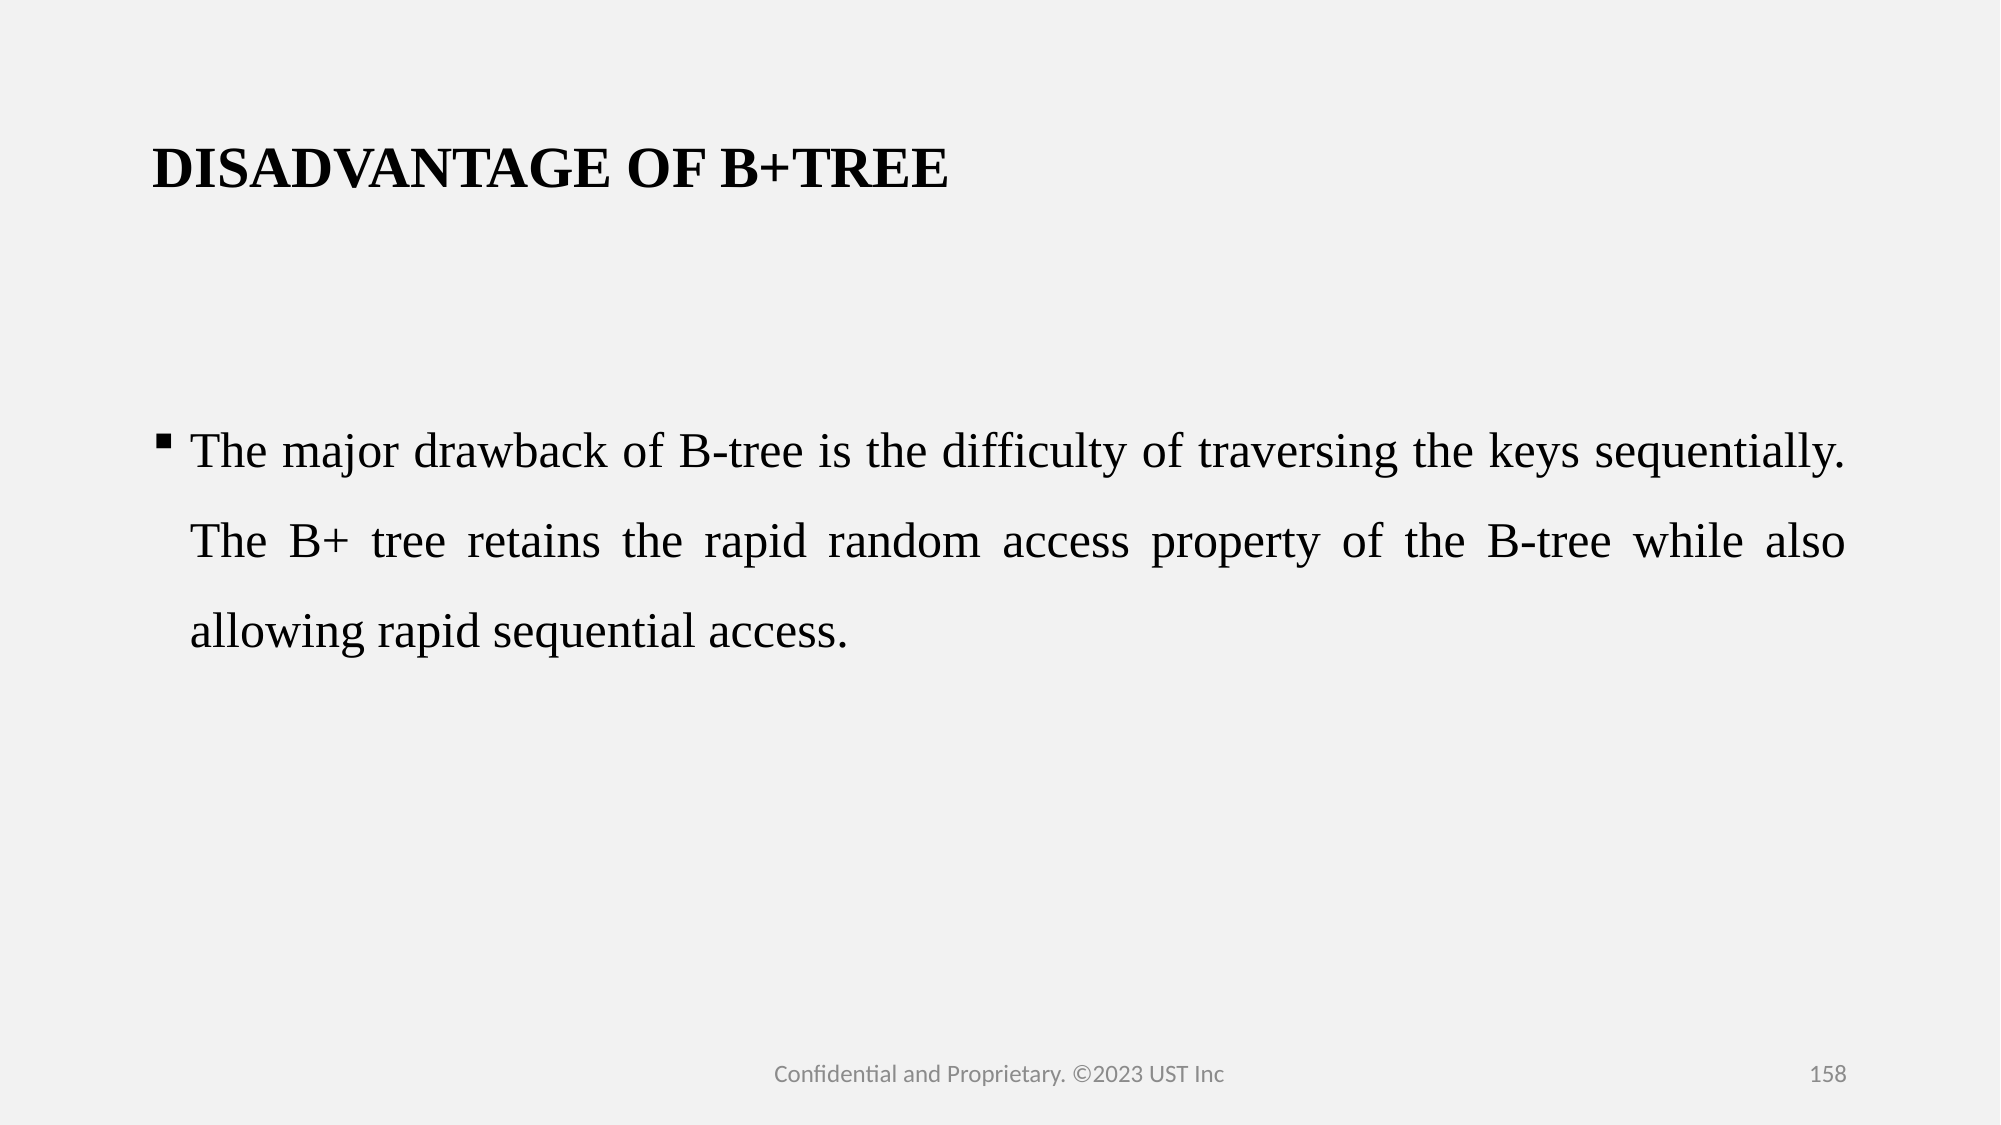

# DISADVANTAGE OF B+TREE

The major drawback of B-tree is the difficulty of traversing the keys sequentially. The B+ tree retains the rapid random access property of the B-tree while also allowing rapid sequential access.

Confidential and Proprietary. ©2023 UST Inc
158